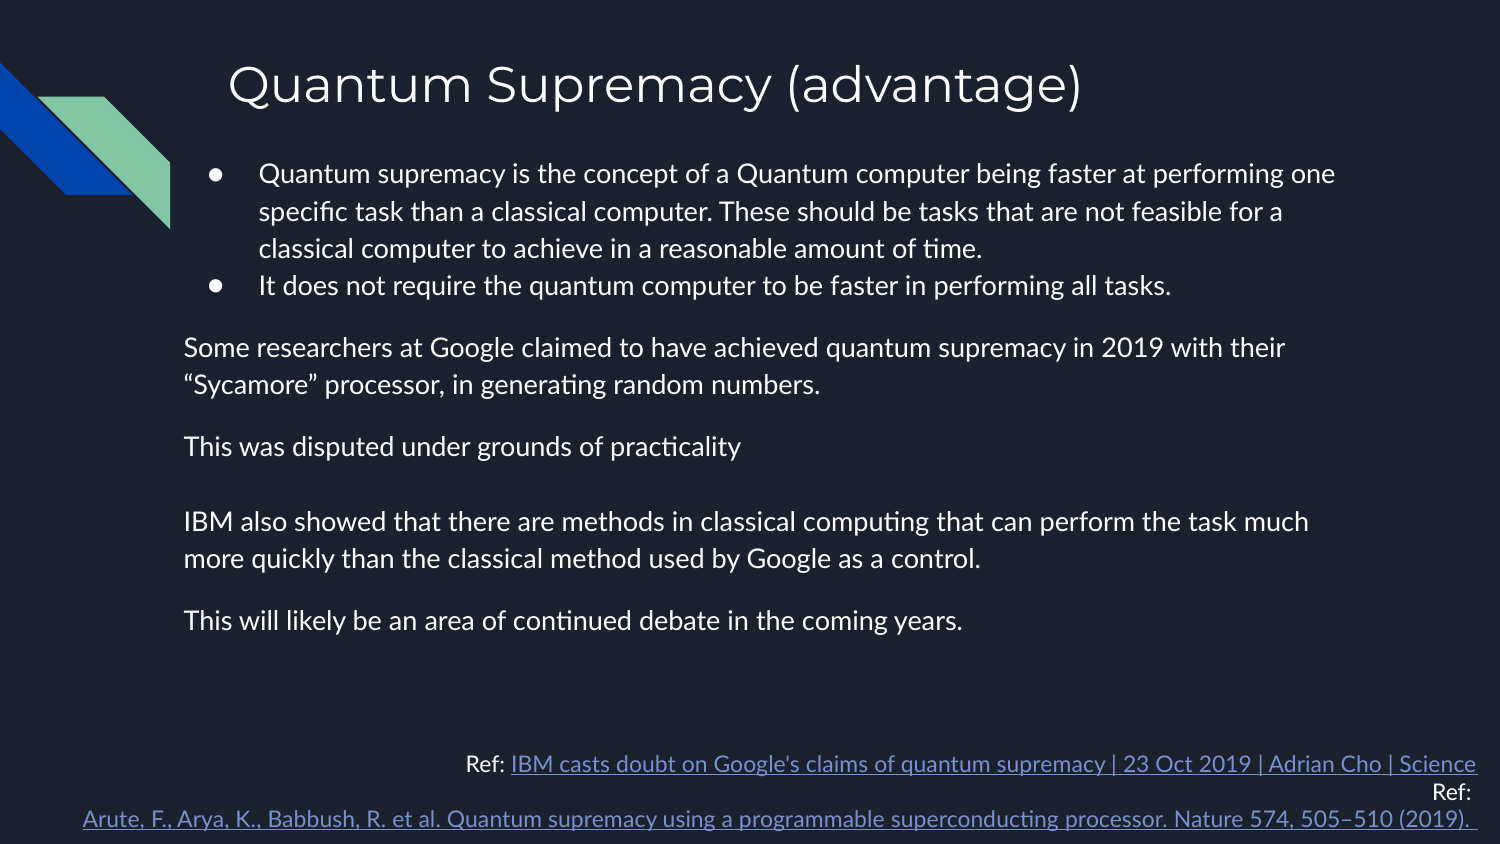

# Quantum Supremacy (advantage)
Quantum supremacy is the concept of a Quantum computer being faster at performing one specific task than a classical computer. These should be tasks that are not feasible for a classical computer to achieve in a reasonable amount of time.
It does not require the quantum computer to be faster in performing all tasks.
Some researchers at Google claimed to have achieved quantum supremacy in 2019 with their “Sycamore” processor, in generating random numbers.
This was disputed under grounds of practicality
IBM also showed that there are methods in classical computing that can perform the task much more quickly than the classical method used by Google as a control.
This will likely be an area of continued debate in the coming years.
Ref: IBM casts doubt on Google's claims of quantum supremacy | 23 Oct 2019 | Adrian Cho | Science
Ref: Arute, F., Arya, K., Babbush, R. et al. Quantum supremacy using a programmable superconducting processor. Nature 574, 505–510 (2019).